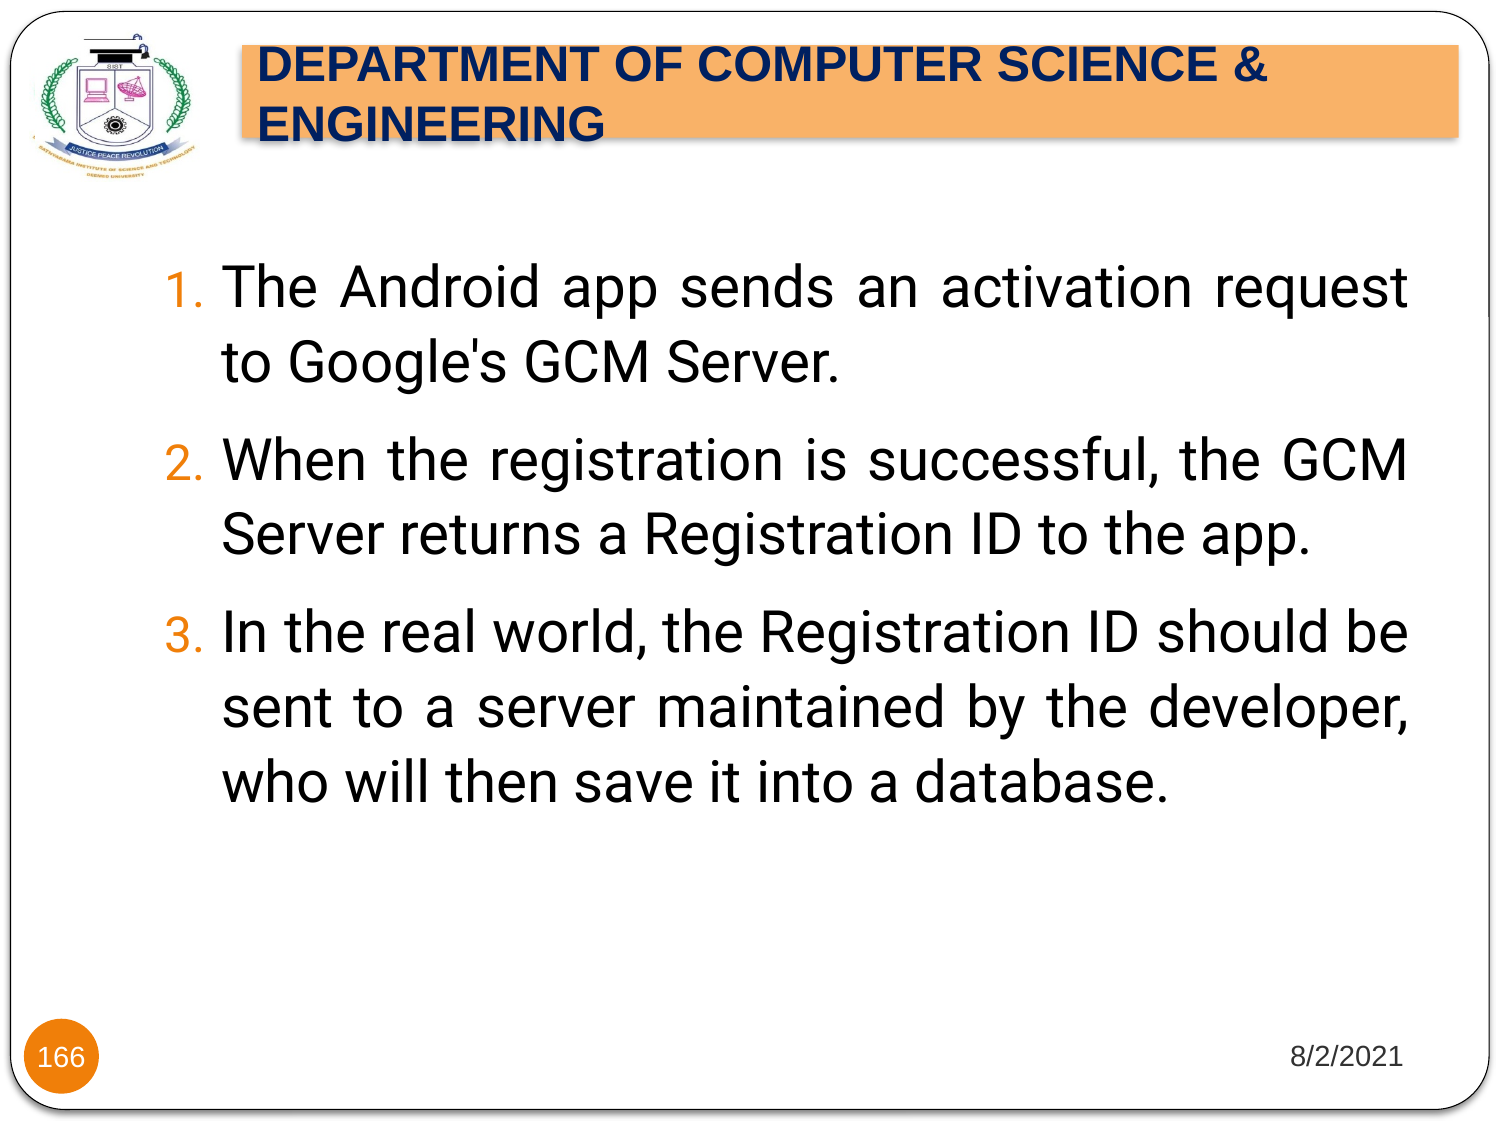

The Android app sends an activation request to Google's GCM Server.
When the registration is successful, the GCM Server returns a Registration ID to the app.
In the real world, the Registration ID should be sent to a server maintained by the developer, who will then save it into a database.

8/2/2021
166